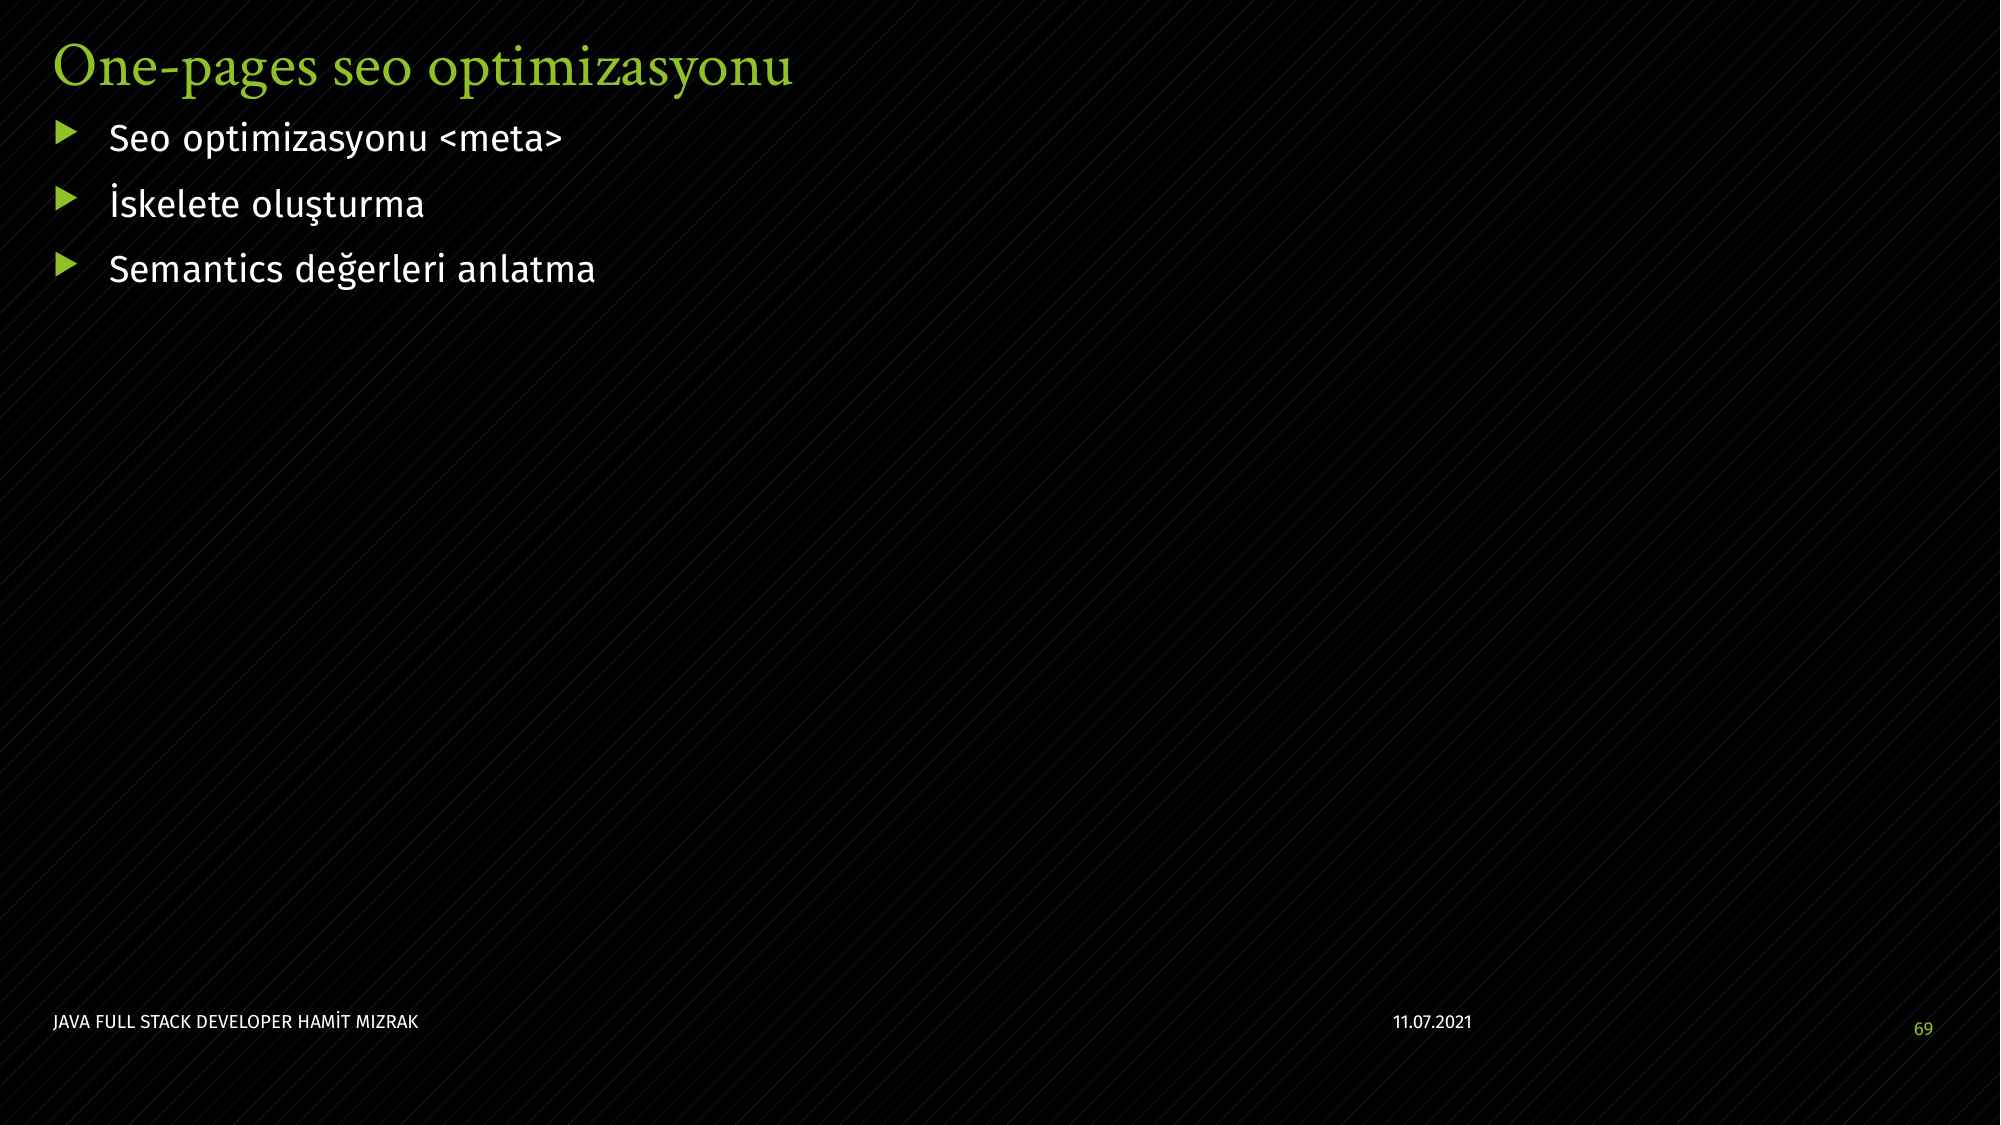

# One-pages seo optimizasyonu
Seo optimizasyonu <meta>
İskelete oluşturma
Semantics değerleri anlatma
JAVA FULL STACK DEVELOPER HAMİT MIZRAK
11.07.2021
69